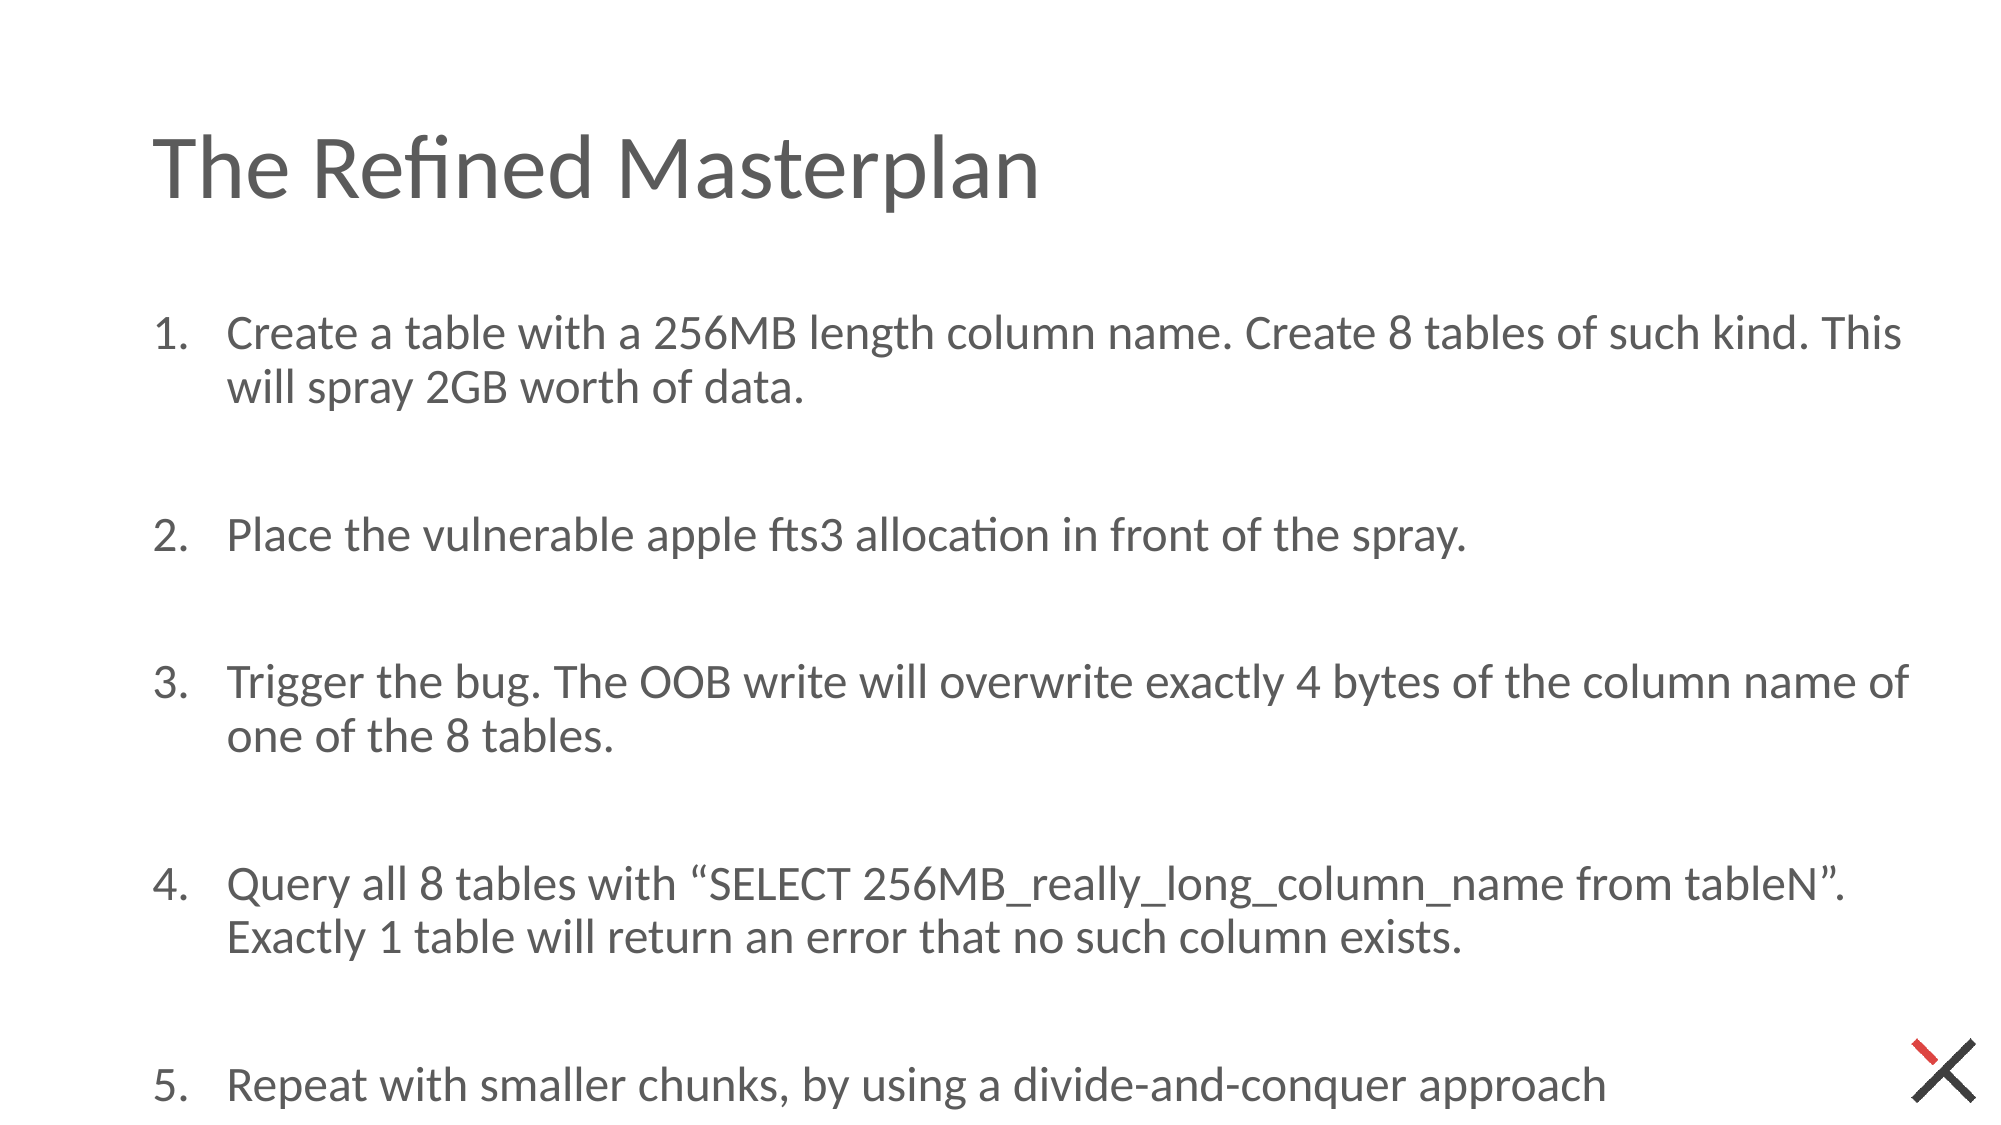

# The Refined Masterplan
Create a table with a 256MB length column name. Create 8 tables of such kind. This will spray 2GB worth of data.

Place the vulnerable apple fts3 allocation in front of the spray.

Trigger the bug. The OOB write will overwrite exactly 4 bytes of the column name of one of the 8 tables.

Query all 8 tables with “SELECT 256MB_really_long_column_name from tableN”. Exactly 1 table will return an error that no such column exists.

Repeat with smaller chunks, by using a divide-and-conquer approach